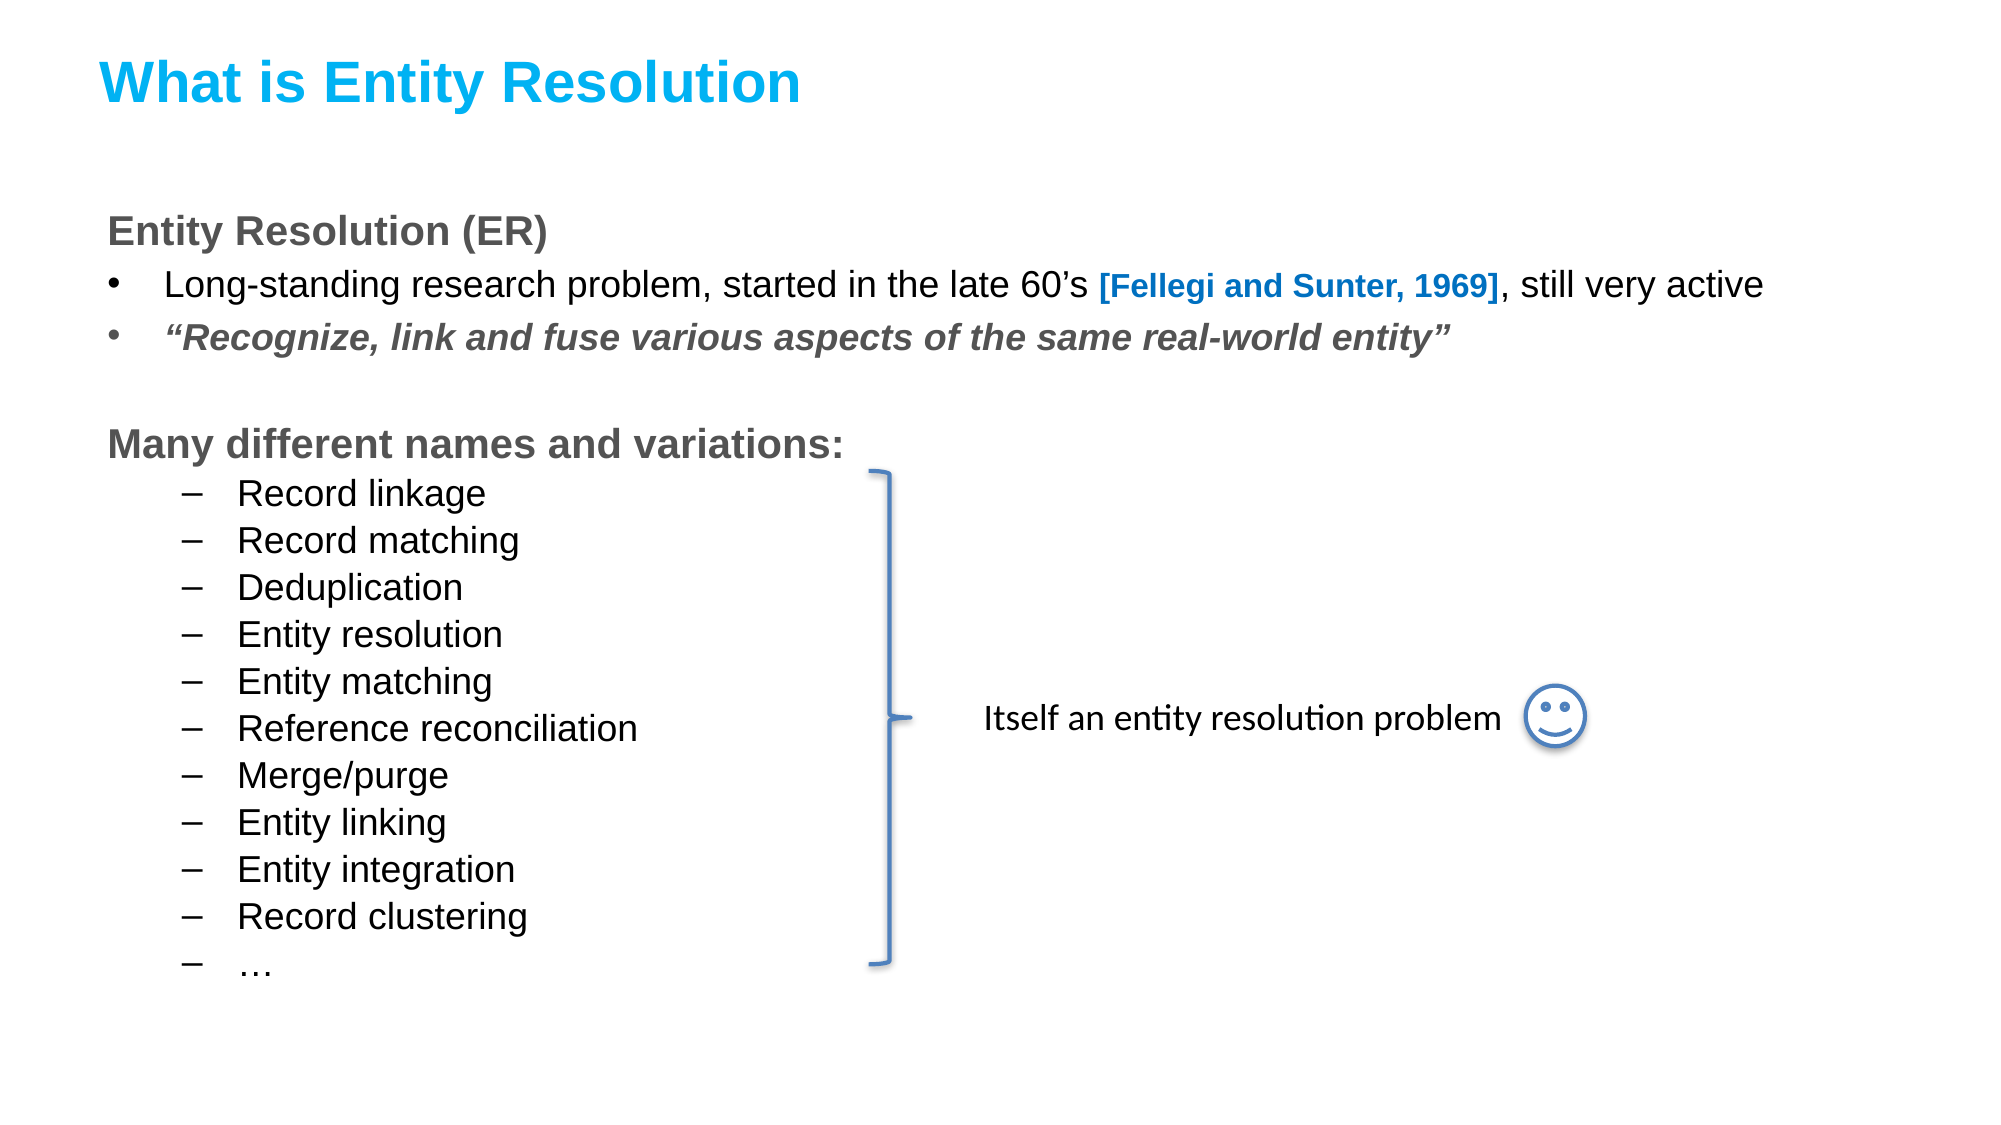

# What is Entity Resolution
Entity Resolution (ER)
Long-standing research problem, started in the late 60’s [Fellegi and Sunter, 1969], still very active
“Recognize, link and fuse various aspects of the same real-world entity”

Many different names and variations:
Record linkage
Record matching
Deduplication
Entity resolution
Entity matching
Reference reconciliation
Merge/purge
Entity linking
Entity integration
Record clustering
…

Itself an entity resolution problem

2